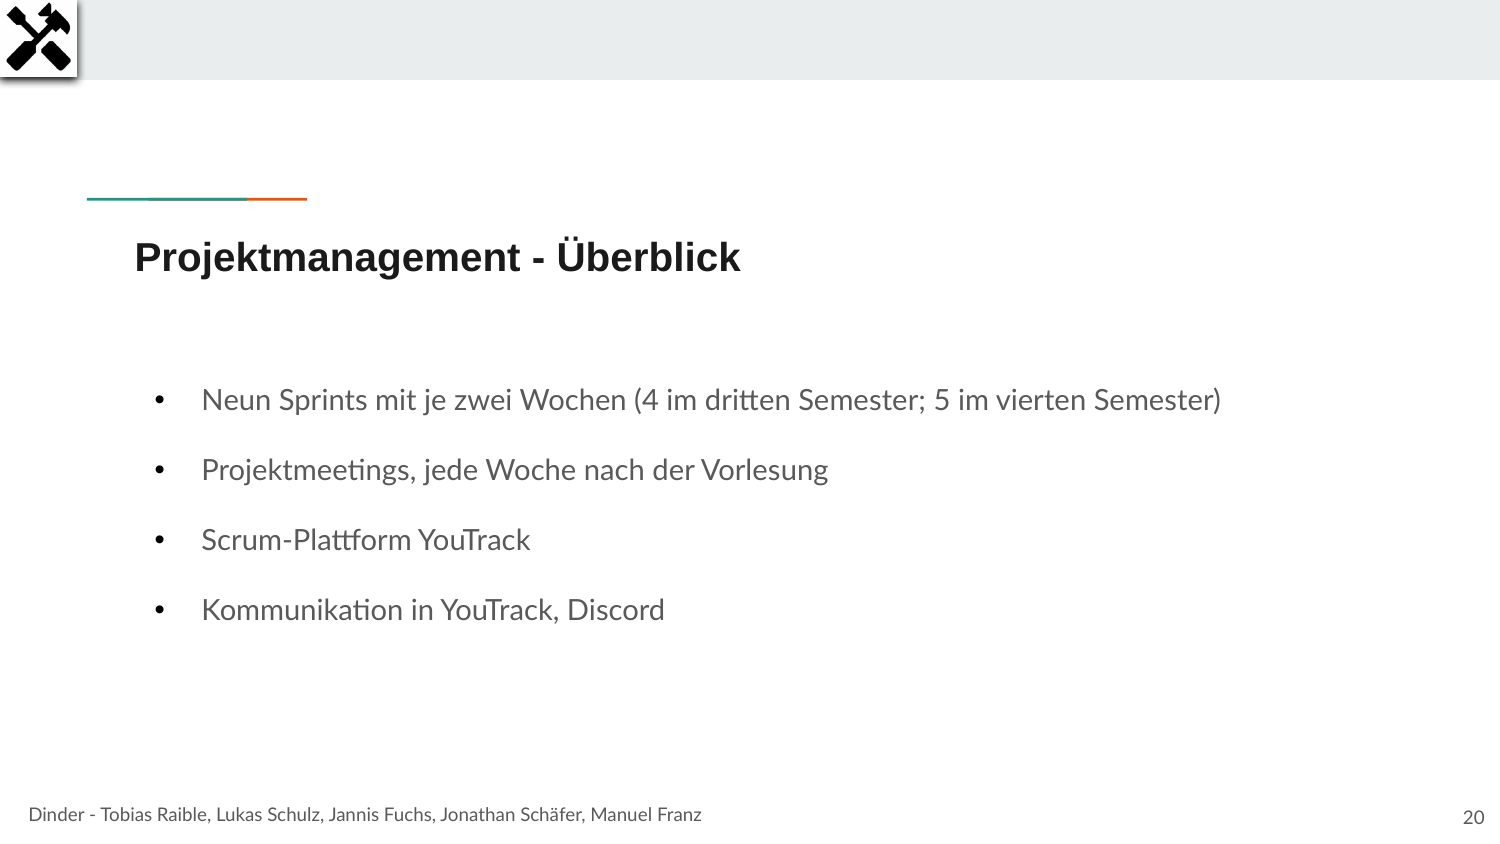

# Projektmanagement - Überblick
Neun Sprints mit je zwei Wochen (4 im dritten Semester; 5 im vierten Semester)
Projektmeetings, jede Woche nach der Vorlesung
Scrum-Plattform YouTrack
Kommunikation in YouTrack, Discord
20